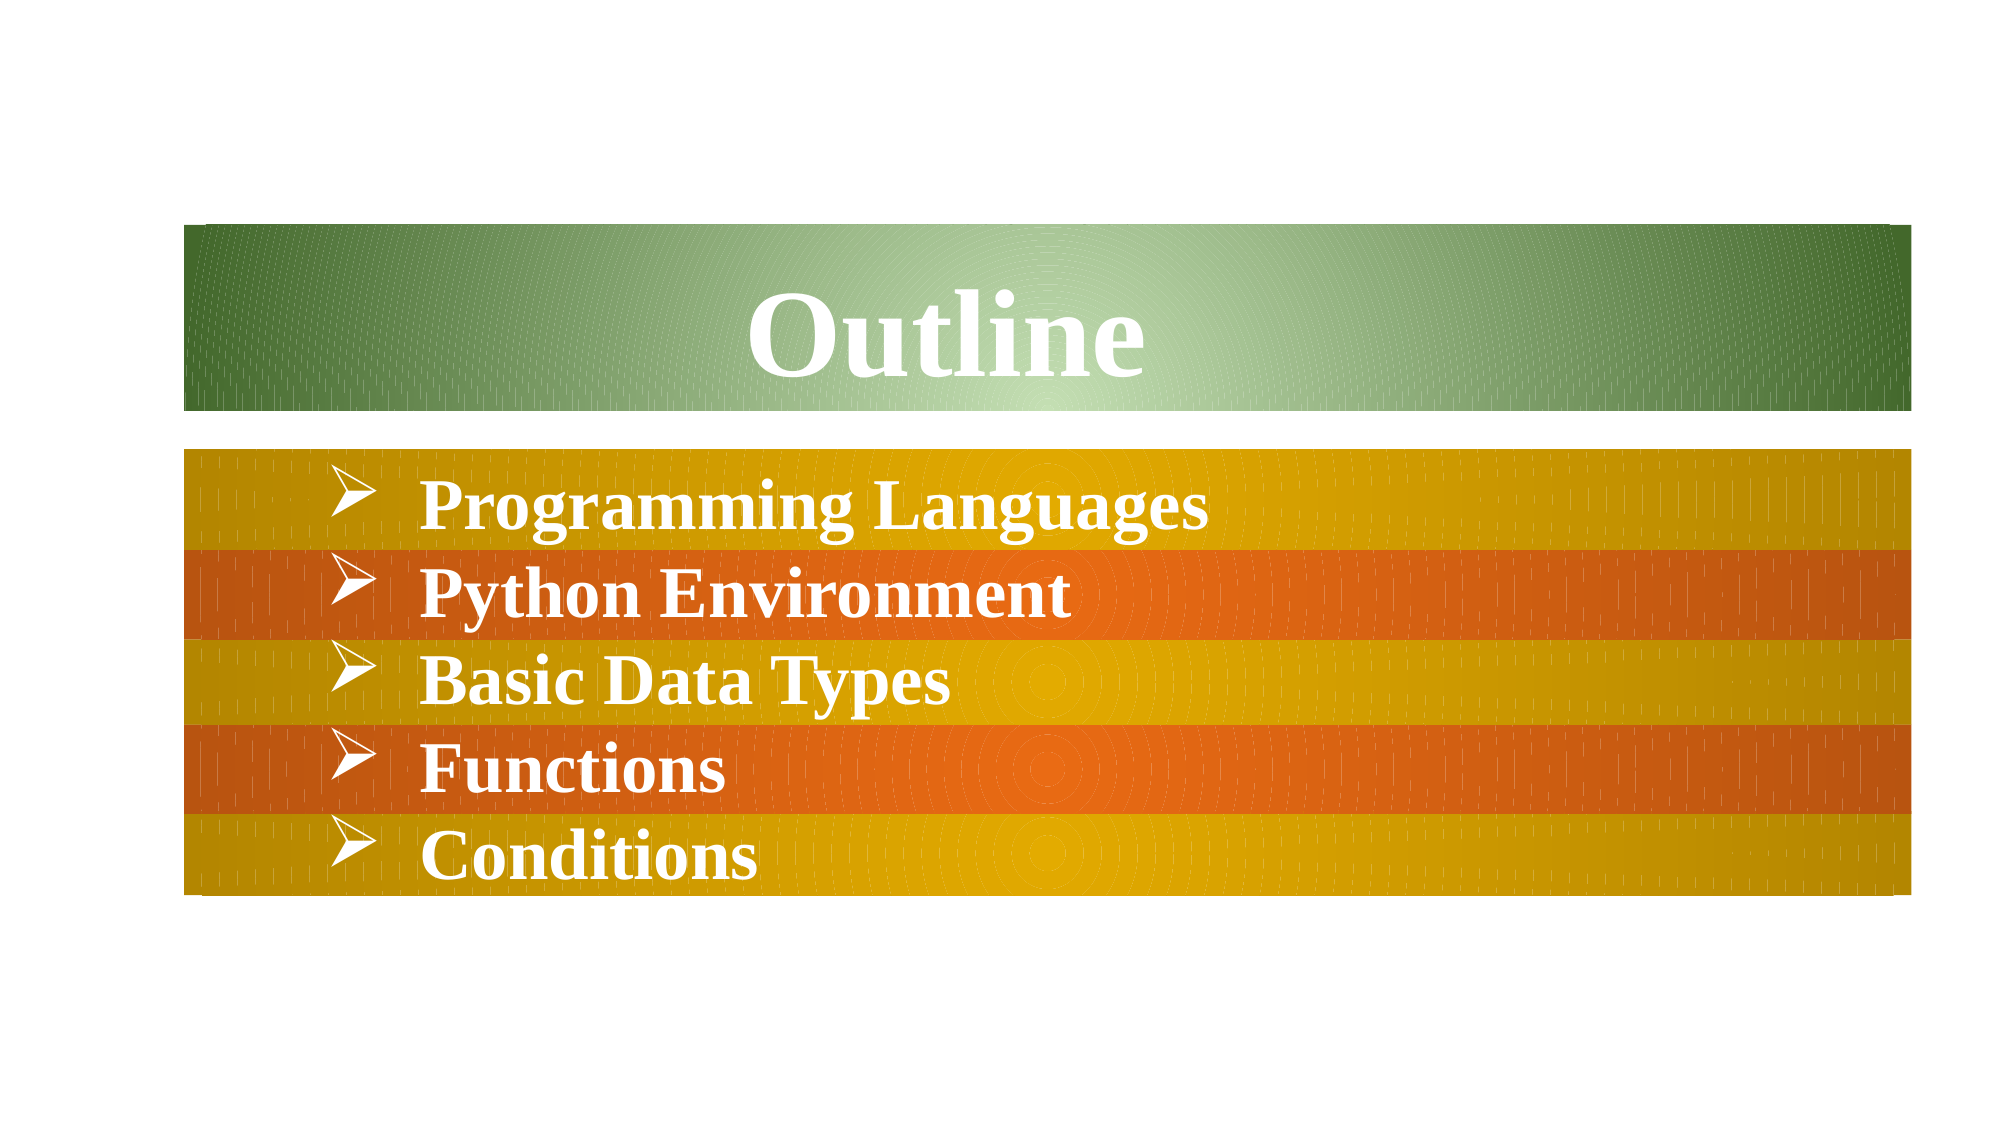

Outline

Programming Languages
Python Environment
Basic Data Types
Functions
Conditions